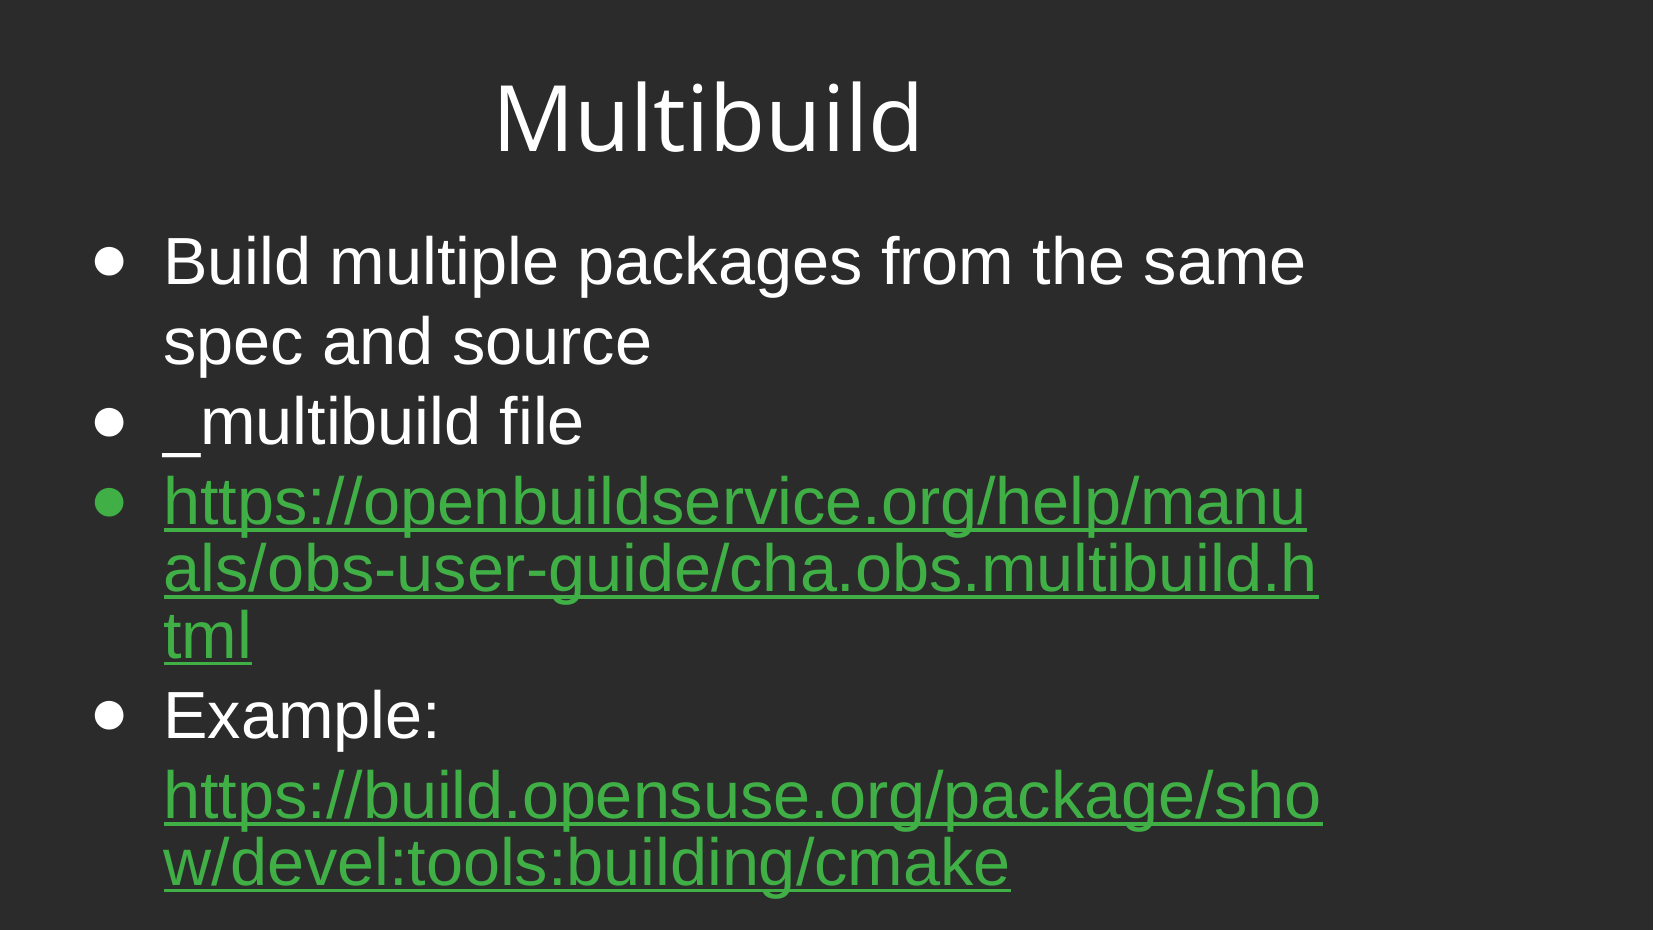

# Multibuild
Build multiple packages from the same spec and source
_multibuild file
https://openbuildservice.org/help/manuals/obs-user-guide/cha.obs.multibuild.html
Example: https://build.opensuse.org/package/show/devel:tools:building/cmake